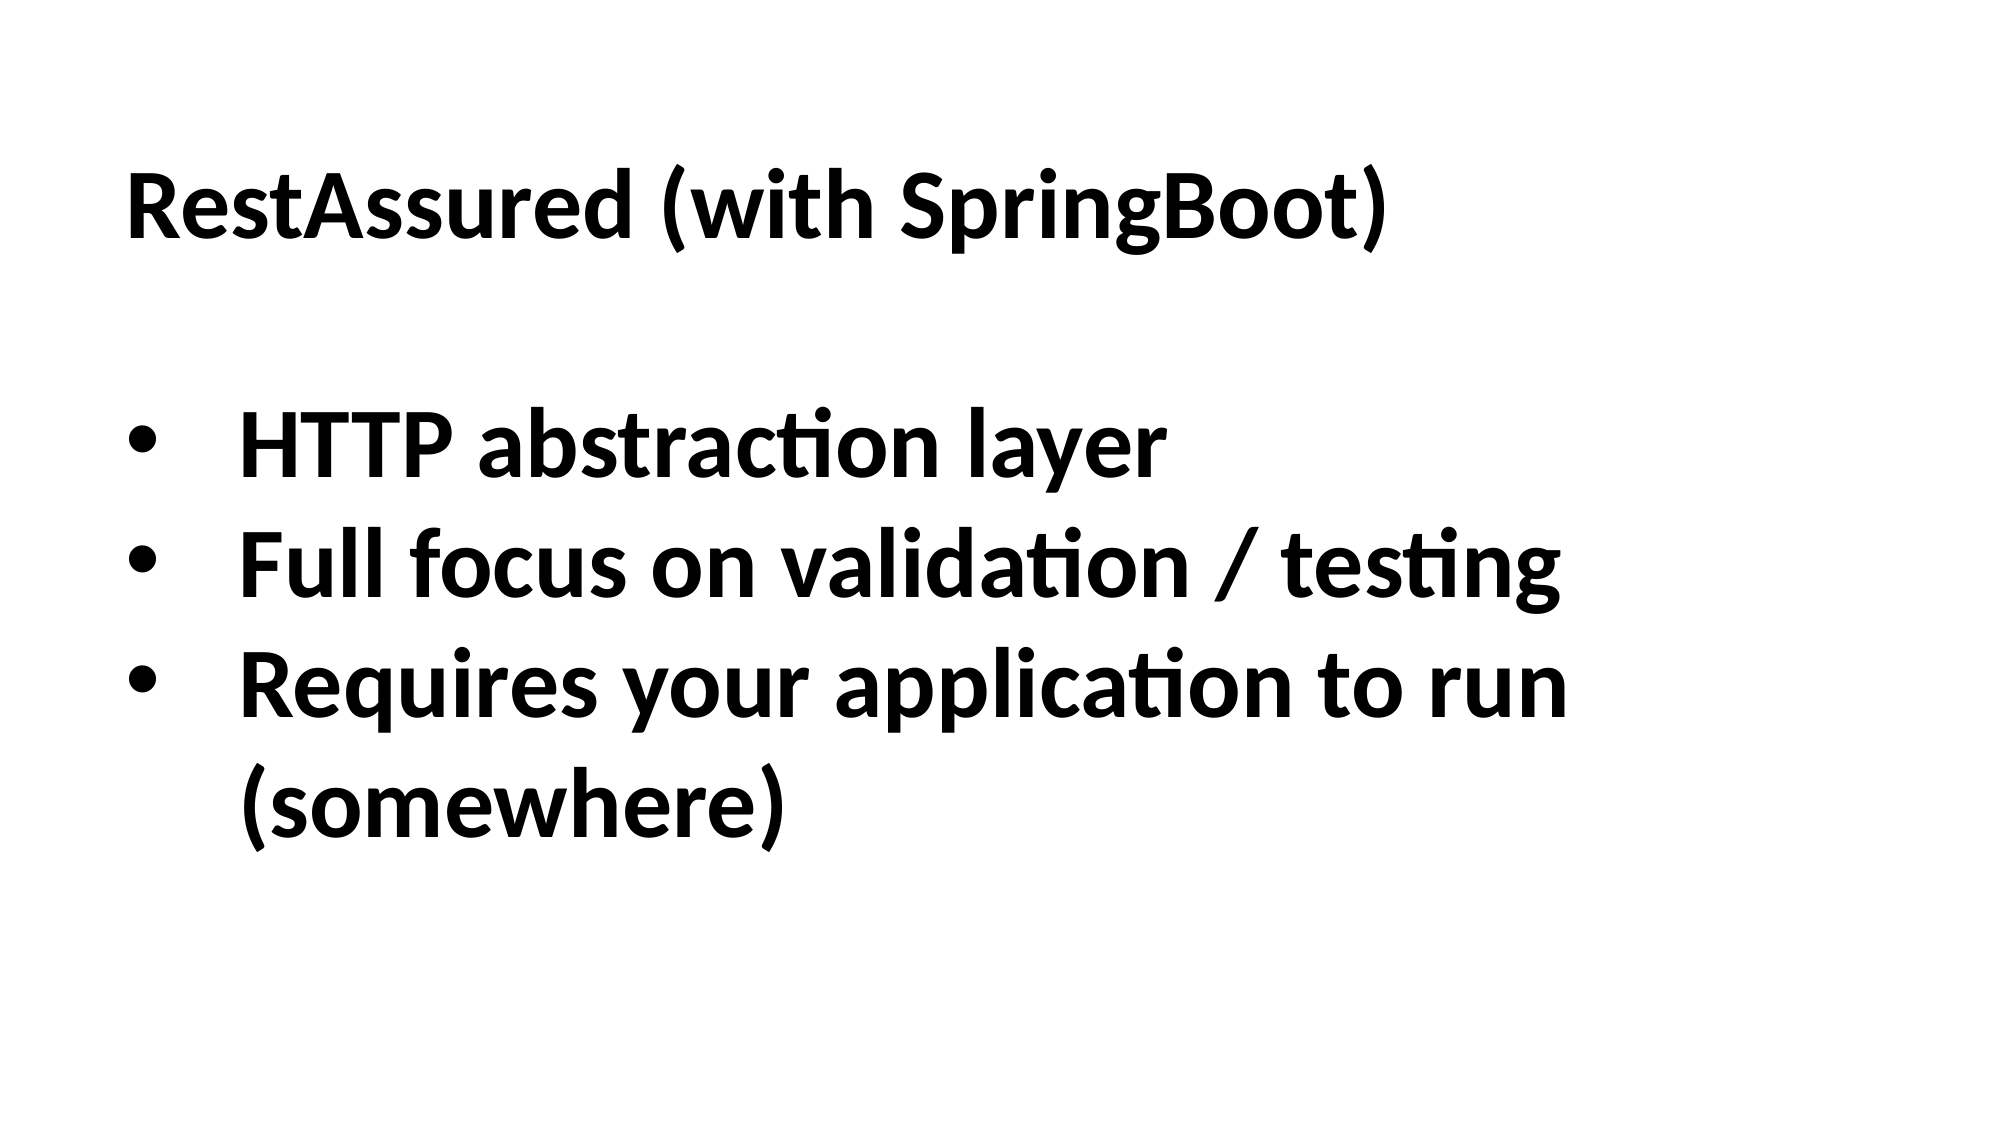

RestAssured (with SpringBoot)

HTTP abstraction layer
Full focus on validation / testing
Requires your application to run (somewhere)